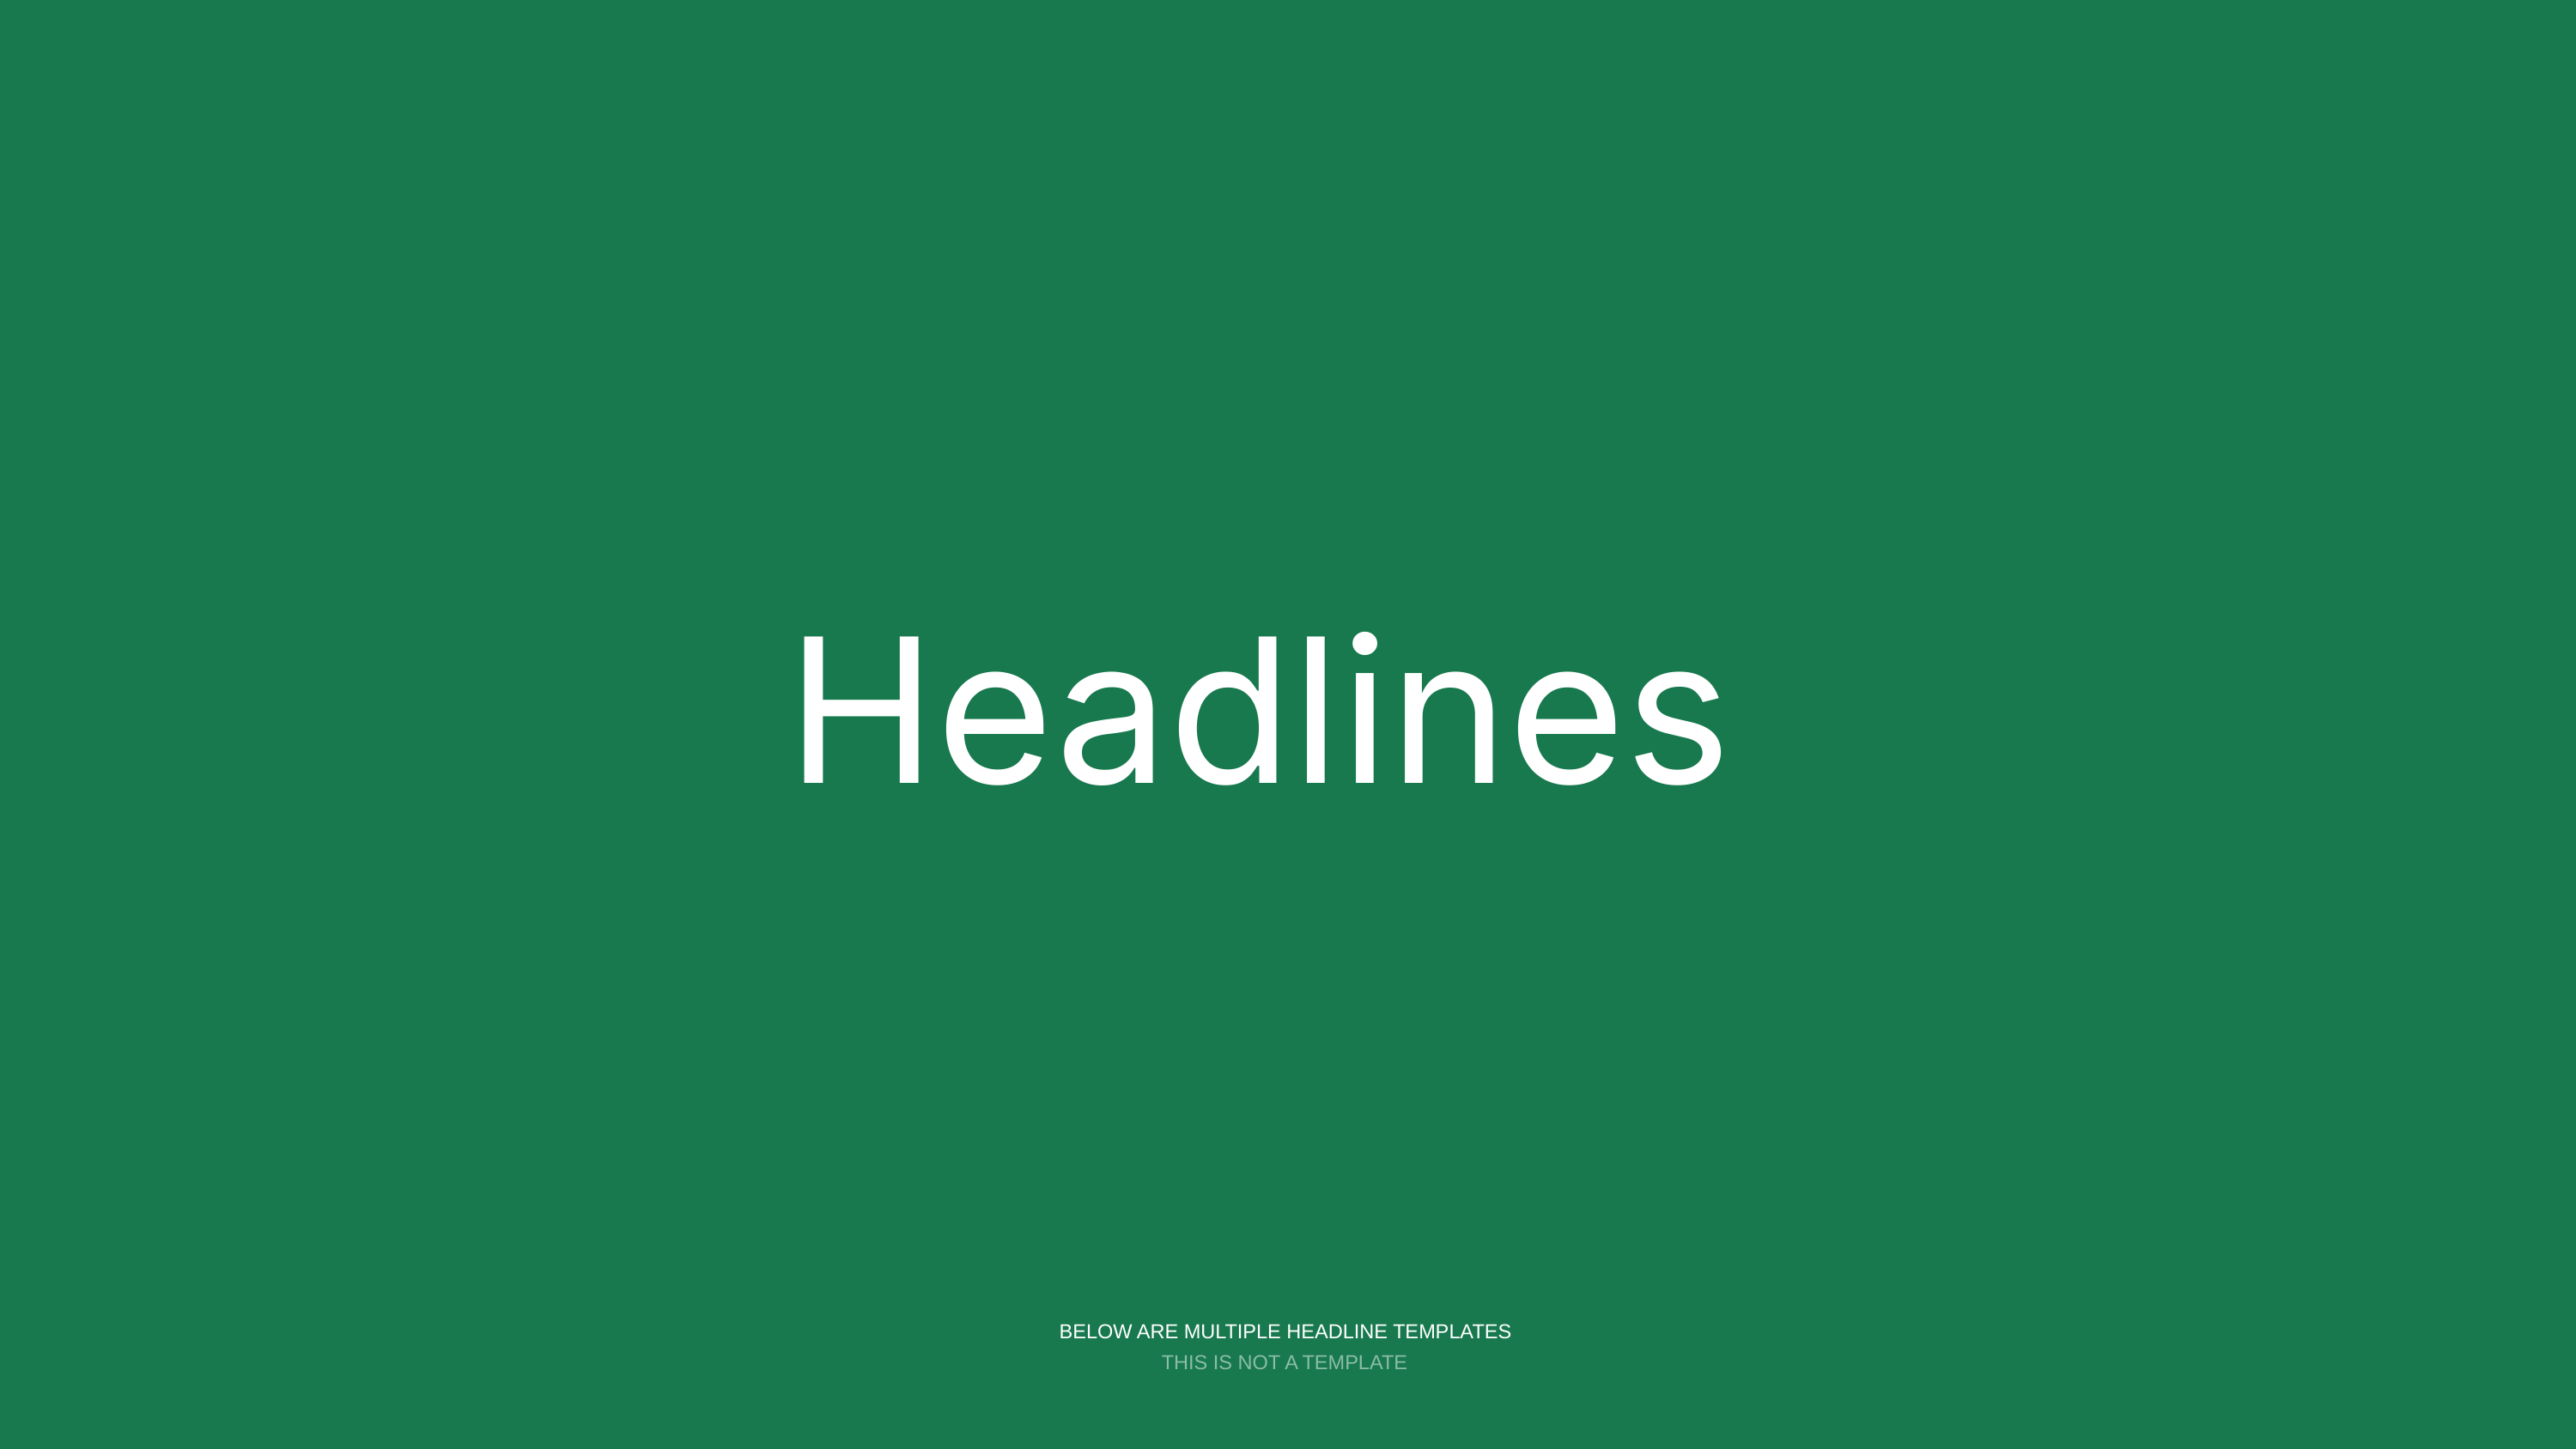

Headlines
BELOW ARE MULTIPLE HEADLINE TEMPLATES
THIS IS NOT A TEMPLATE